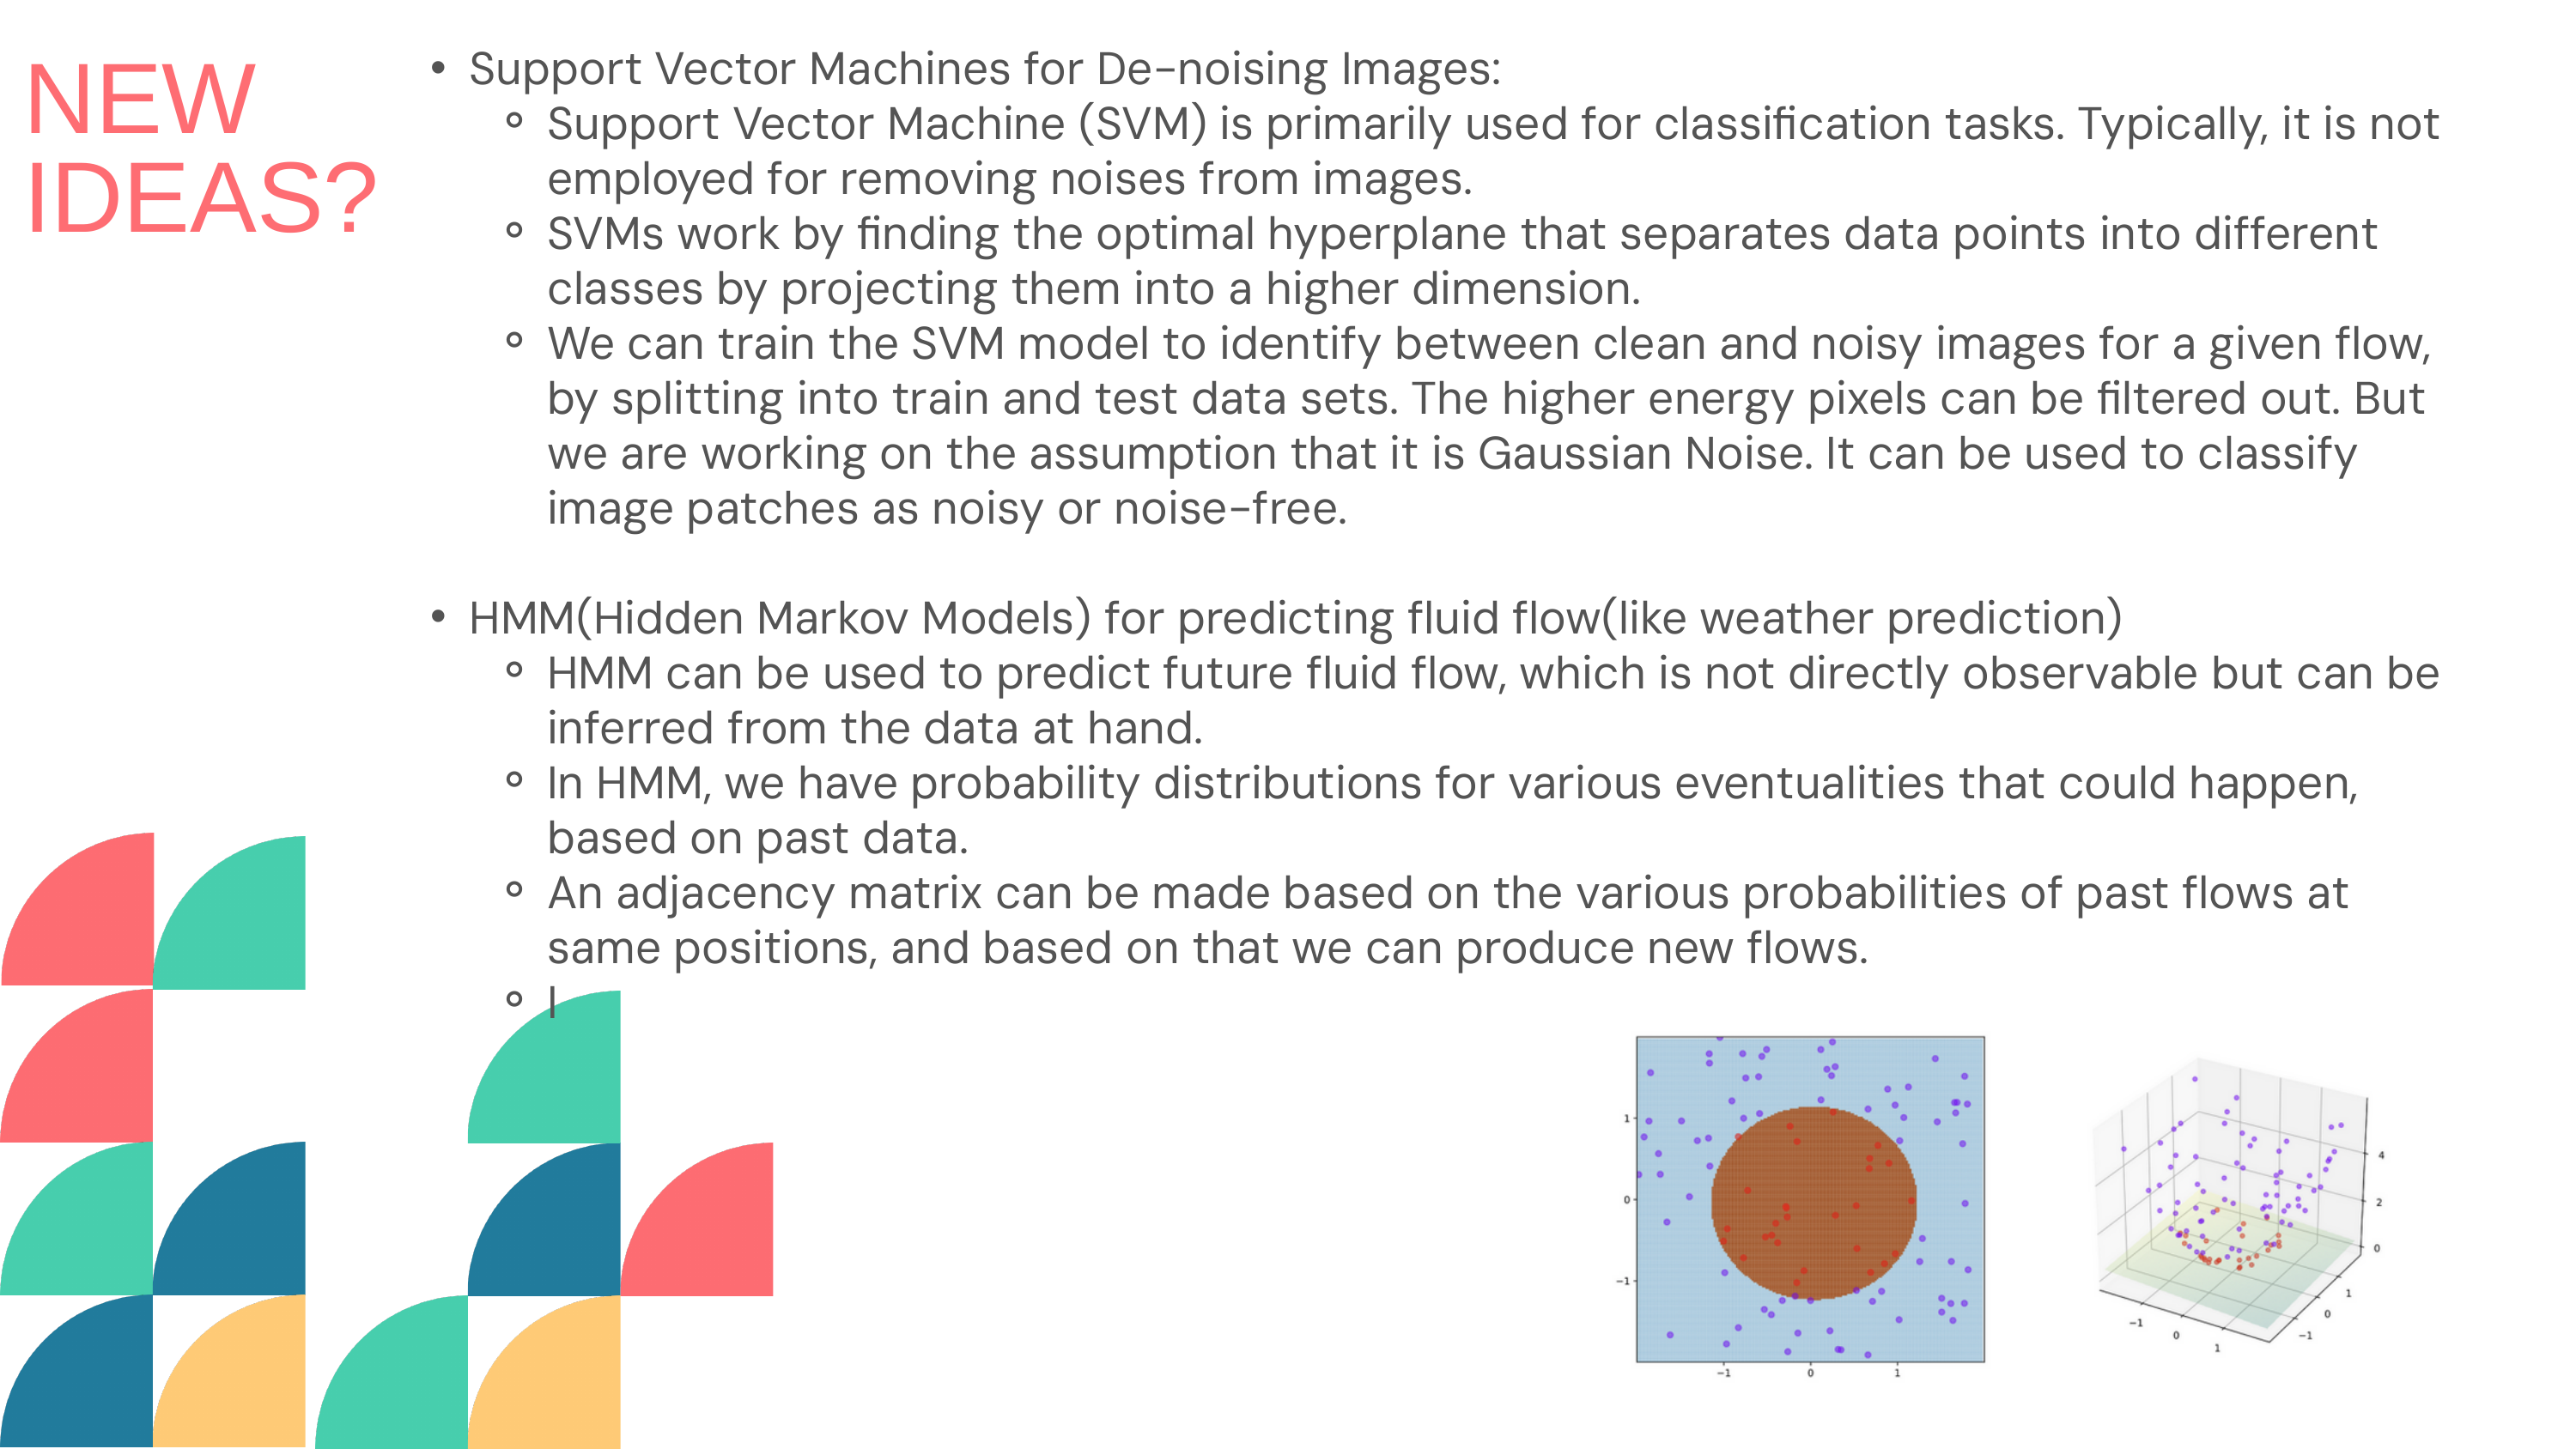

Support Vector Machines for De-noising Images:
Support Vector Machine (SVM) is primarily used for classification tasks. Typically, it is not employed for removing noises from images.
SVMs work by finding the optimal hyperplane that separates data points into different classes by projecting them into a higher dimension.
We can train the SVM model to identify between clean and noisy images for a given flow, by splitting into train and test data sets. The higher energy pixels can be filtered out. But we are working on the assumption that it is Gaussian Noise. It can be used to classify image patches as noisy or noise-free.

HMM(Hidden Markov Models) for predicting fluid flow(like weather prediction)
HMM can be used to predict future fluid flow, which is not directly observable but can be inferred from the data at hand.
In HMM, we have probability distributions for various eventualities that could happen, based on past data.
An adjacency matrix can be made based on the various probabilities of past flows at same positions, and based on that we can produce new flows.
I

NEW IDEAS?